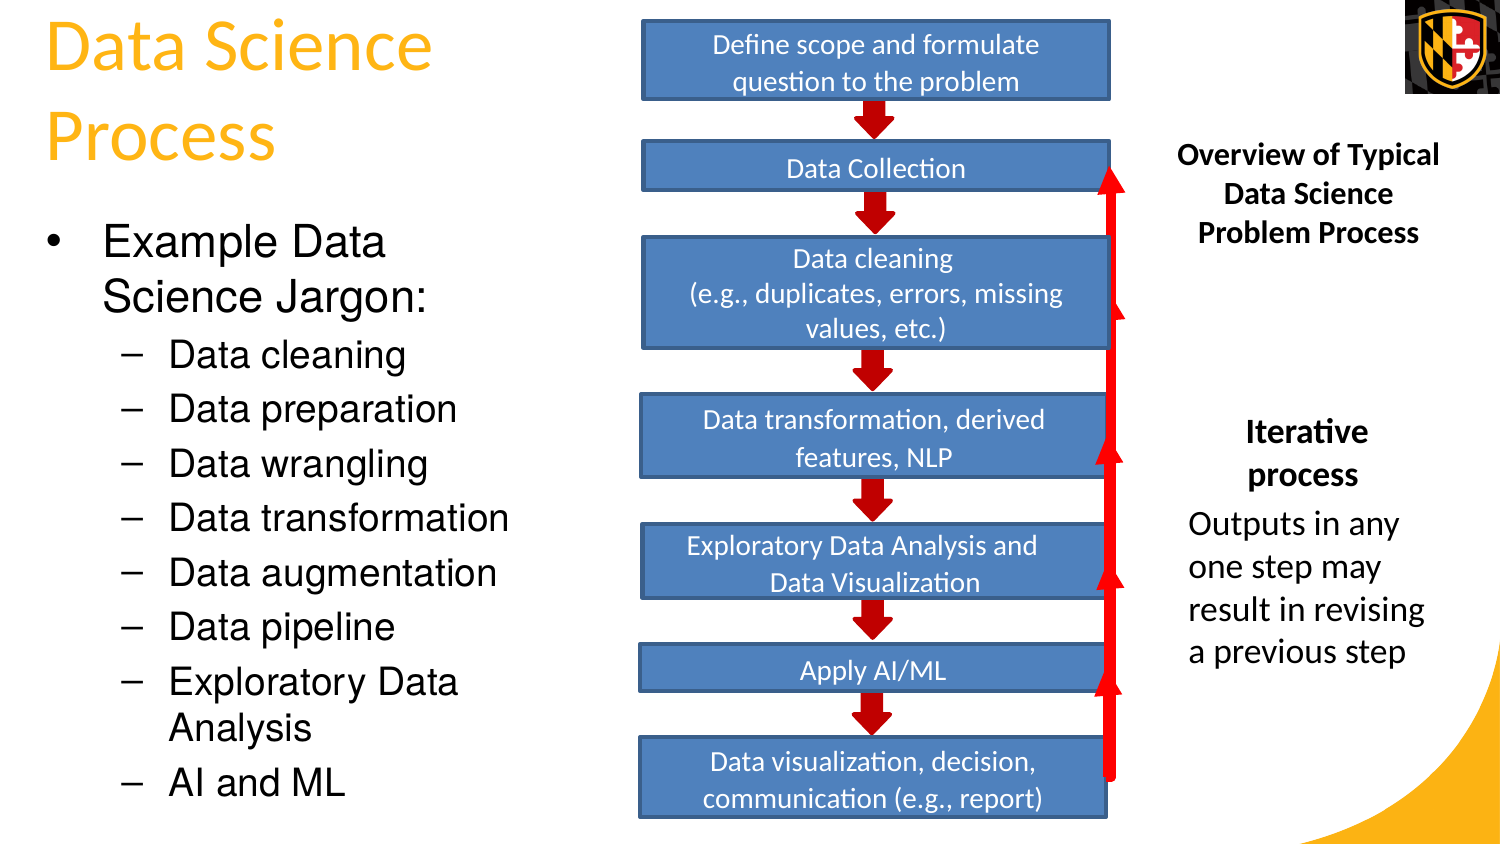

Define scope and formulate question to the problem

Data Collection

Data cleaning
(e.g., duplicates, errors, missing values, etc.)

Data transformation, derived features, NLP

Exploratory Data Analysis and     Data Visualization

Apply AI/ML

Data visualization, decision, communication (e.g., report)
# Data Science Process
Overview of Typical Data Science Problem Process
Example Data Science Jargon:
Data cleaning
Data preparation
Data wrangling
Data transformation
Data augmentation
Data pipeline
Exploratory Data Analysis
AI and ML

Iterative process
Outputs in any one step may result in revising a previous step